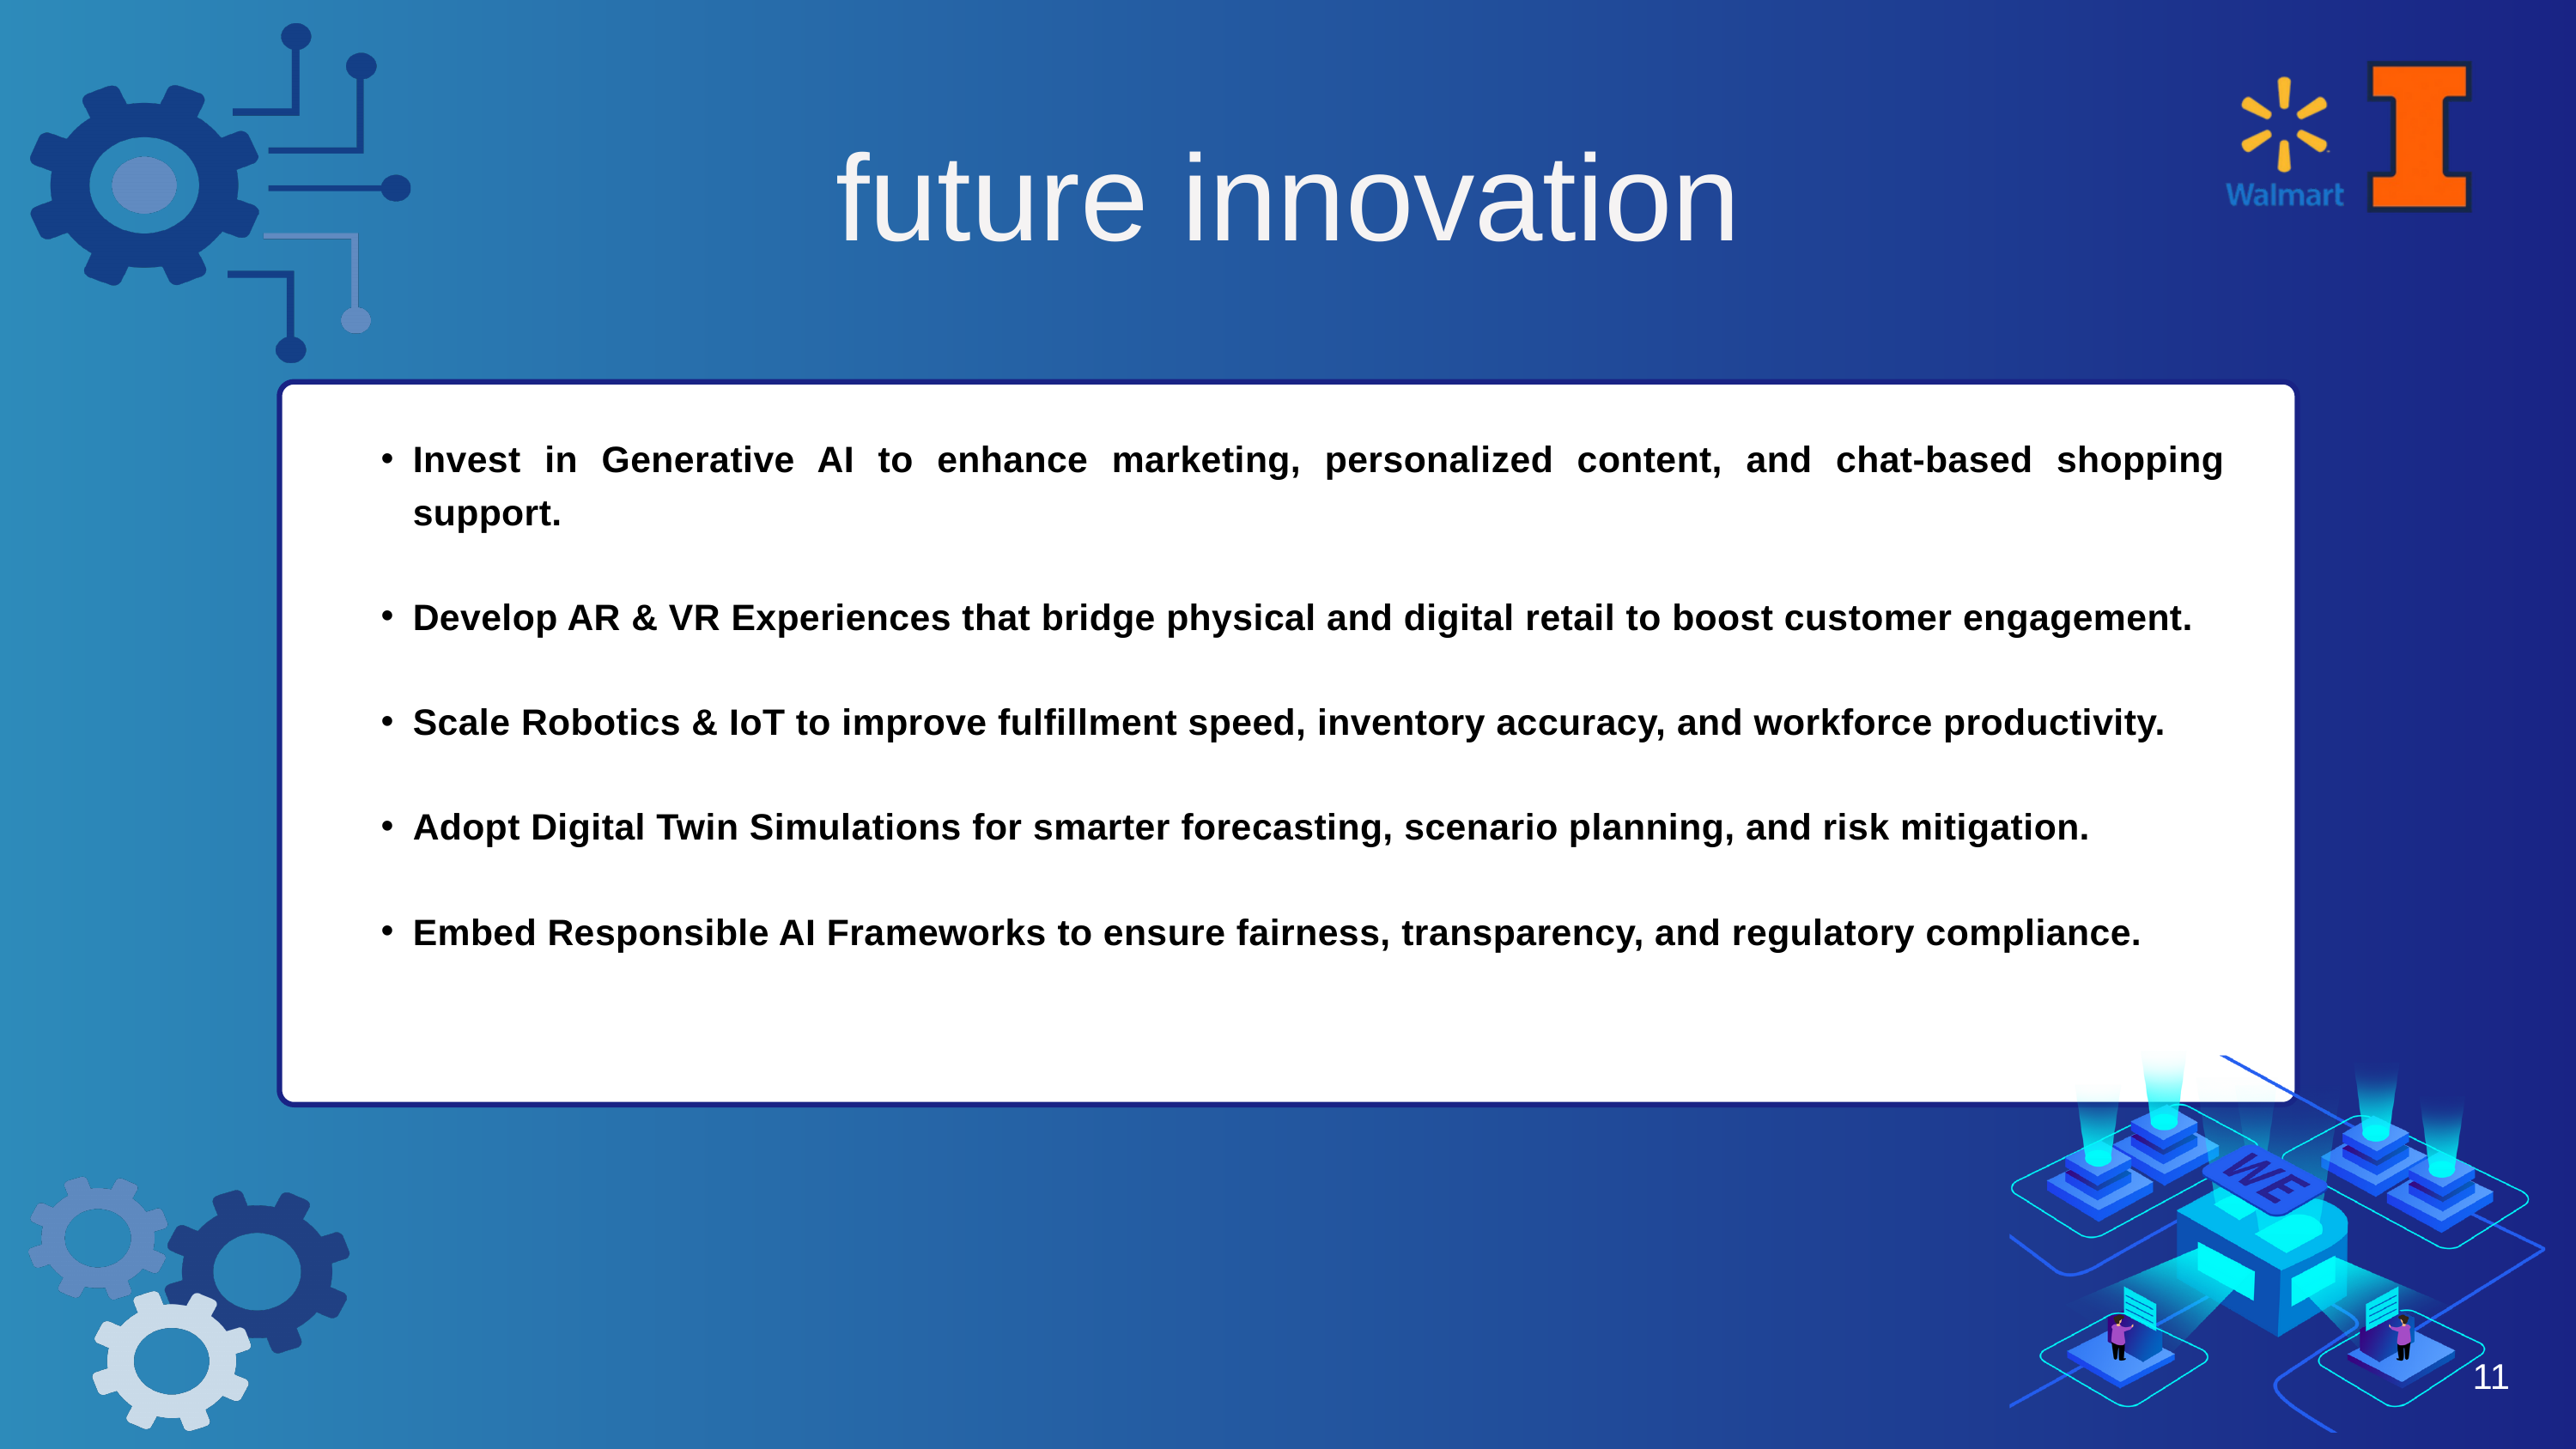

future innovation

Invest in Generative AI to enhance marketing, personalized content, and chat-based shopping support.

Develop AR & VR Experiences that bridge physical and digital retail to boost customer engagement.

Scale Robotics & IoT to improve fulfillment speed, inventory accuracy, and workforce productivity.

Adopt Digital Twin Simulations for smarter forecasting, scenario planning, and risk mitigation.

Embed Responsible AI Frameworks to ensure fairness, transparency, and regulatory compliance.

11